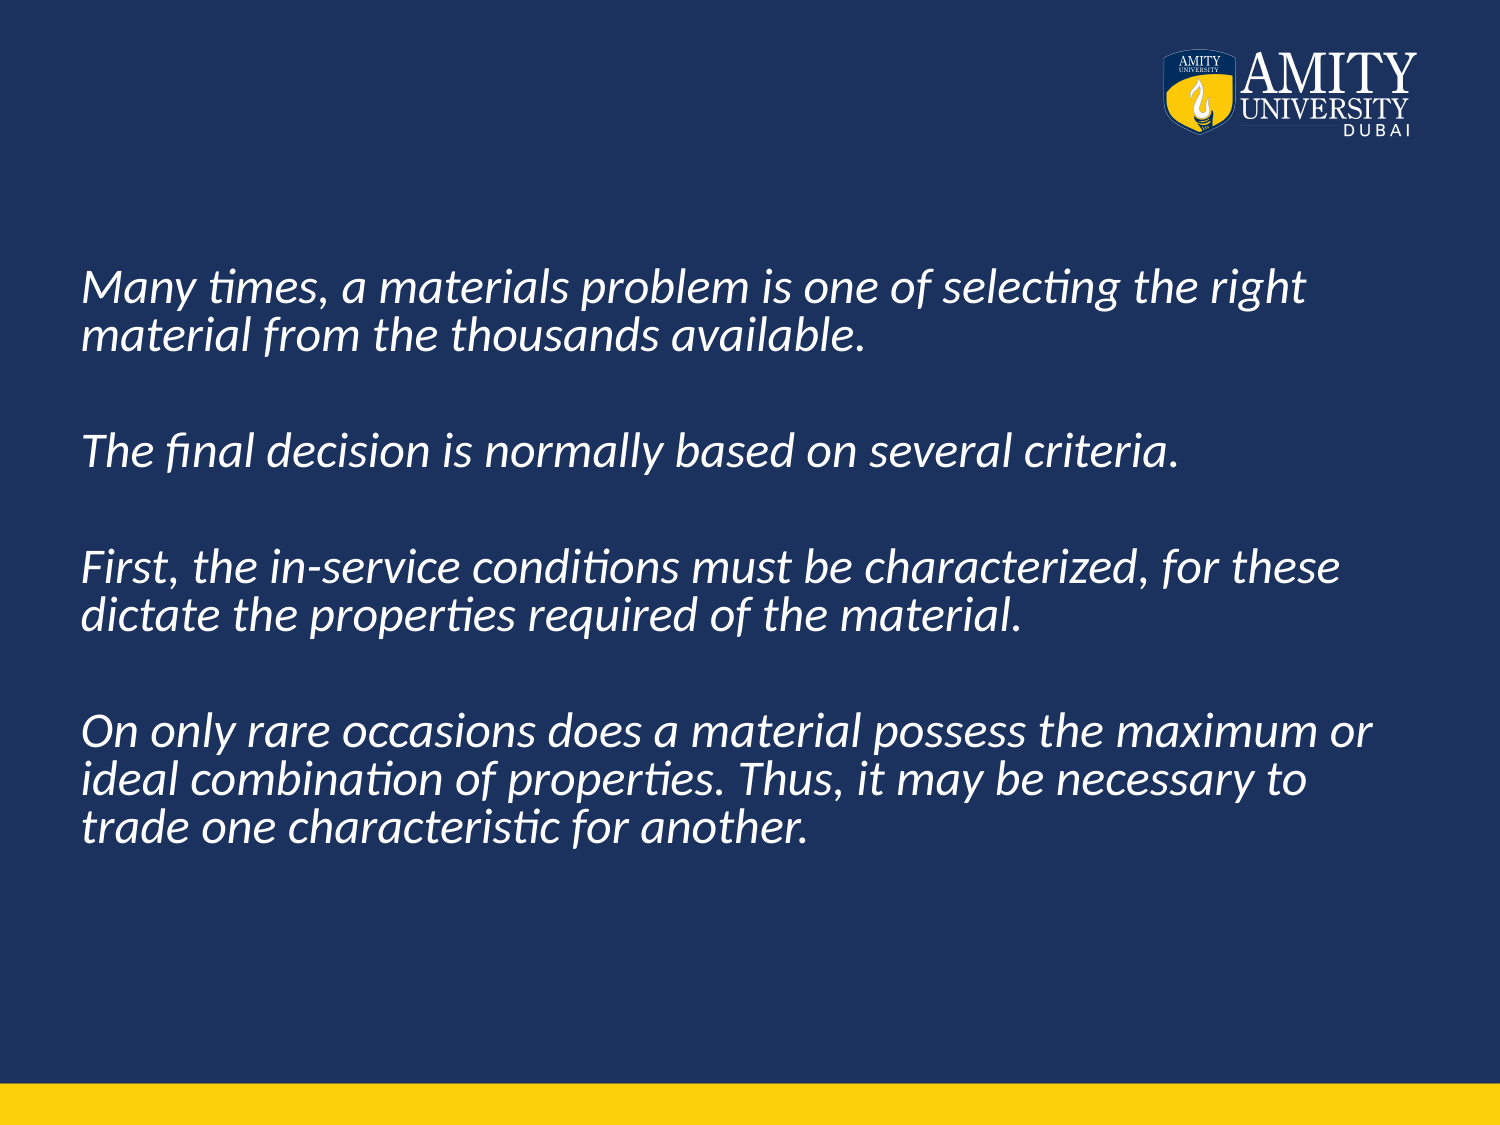

#
Many times, a materials problem is one of selecting the right material from the thousands available.

The final decision is normally based on several criteria.

First, the in-service conditions must be characterized, for these dictate the properties required of the material.

On only rare occasions does a material possess the maximum or ideal combination of properties. Thus, it may be necessary to trade one characteristic for another.